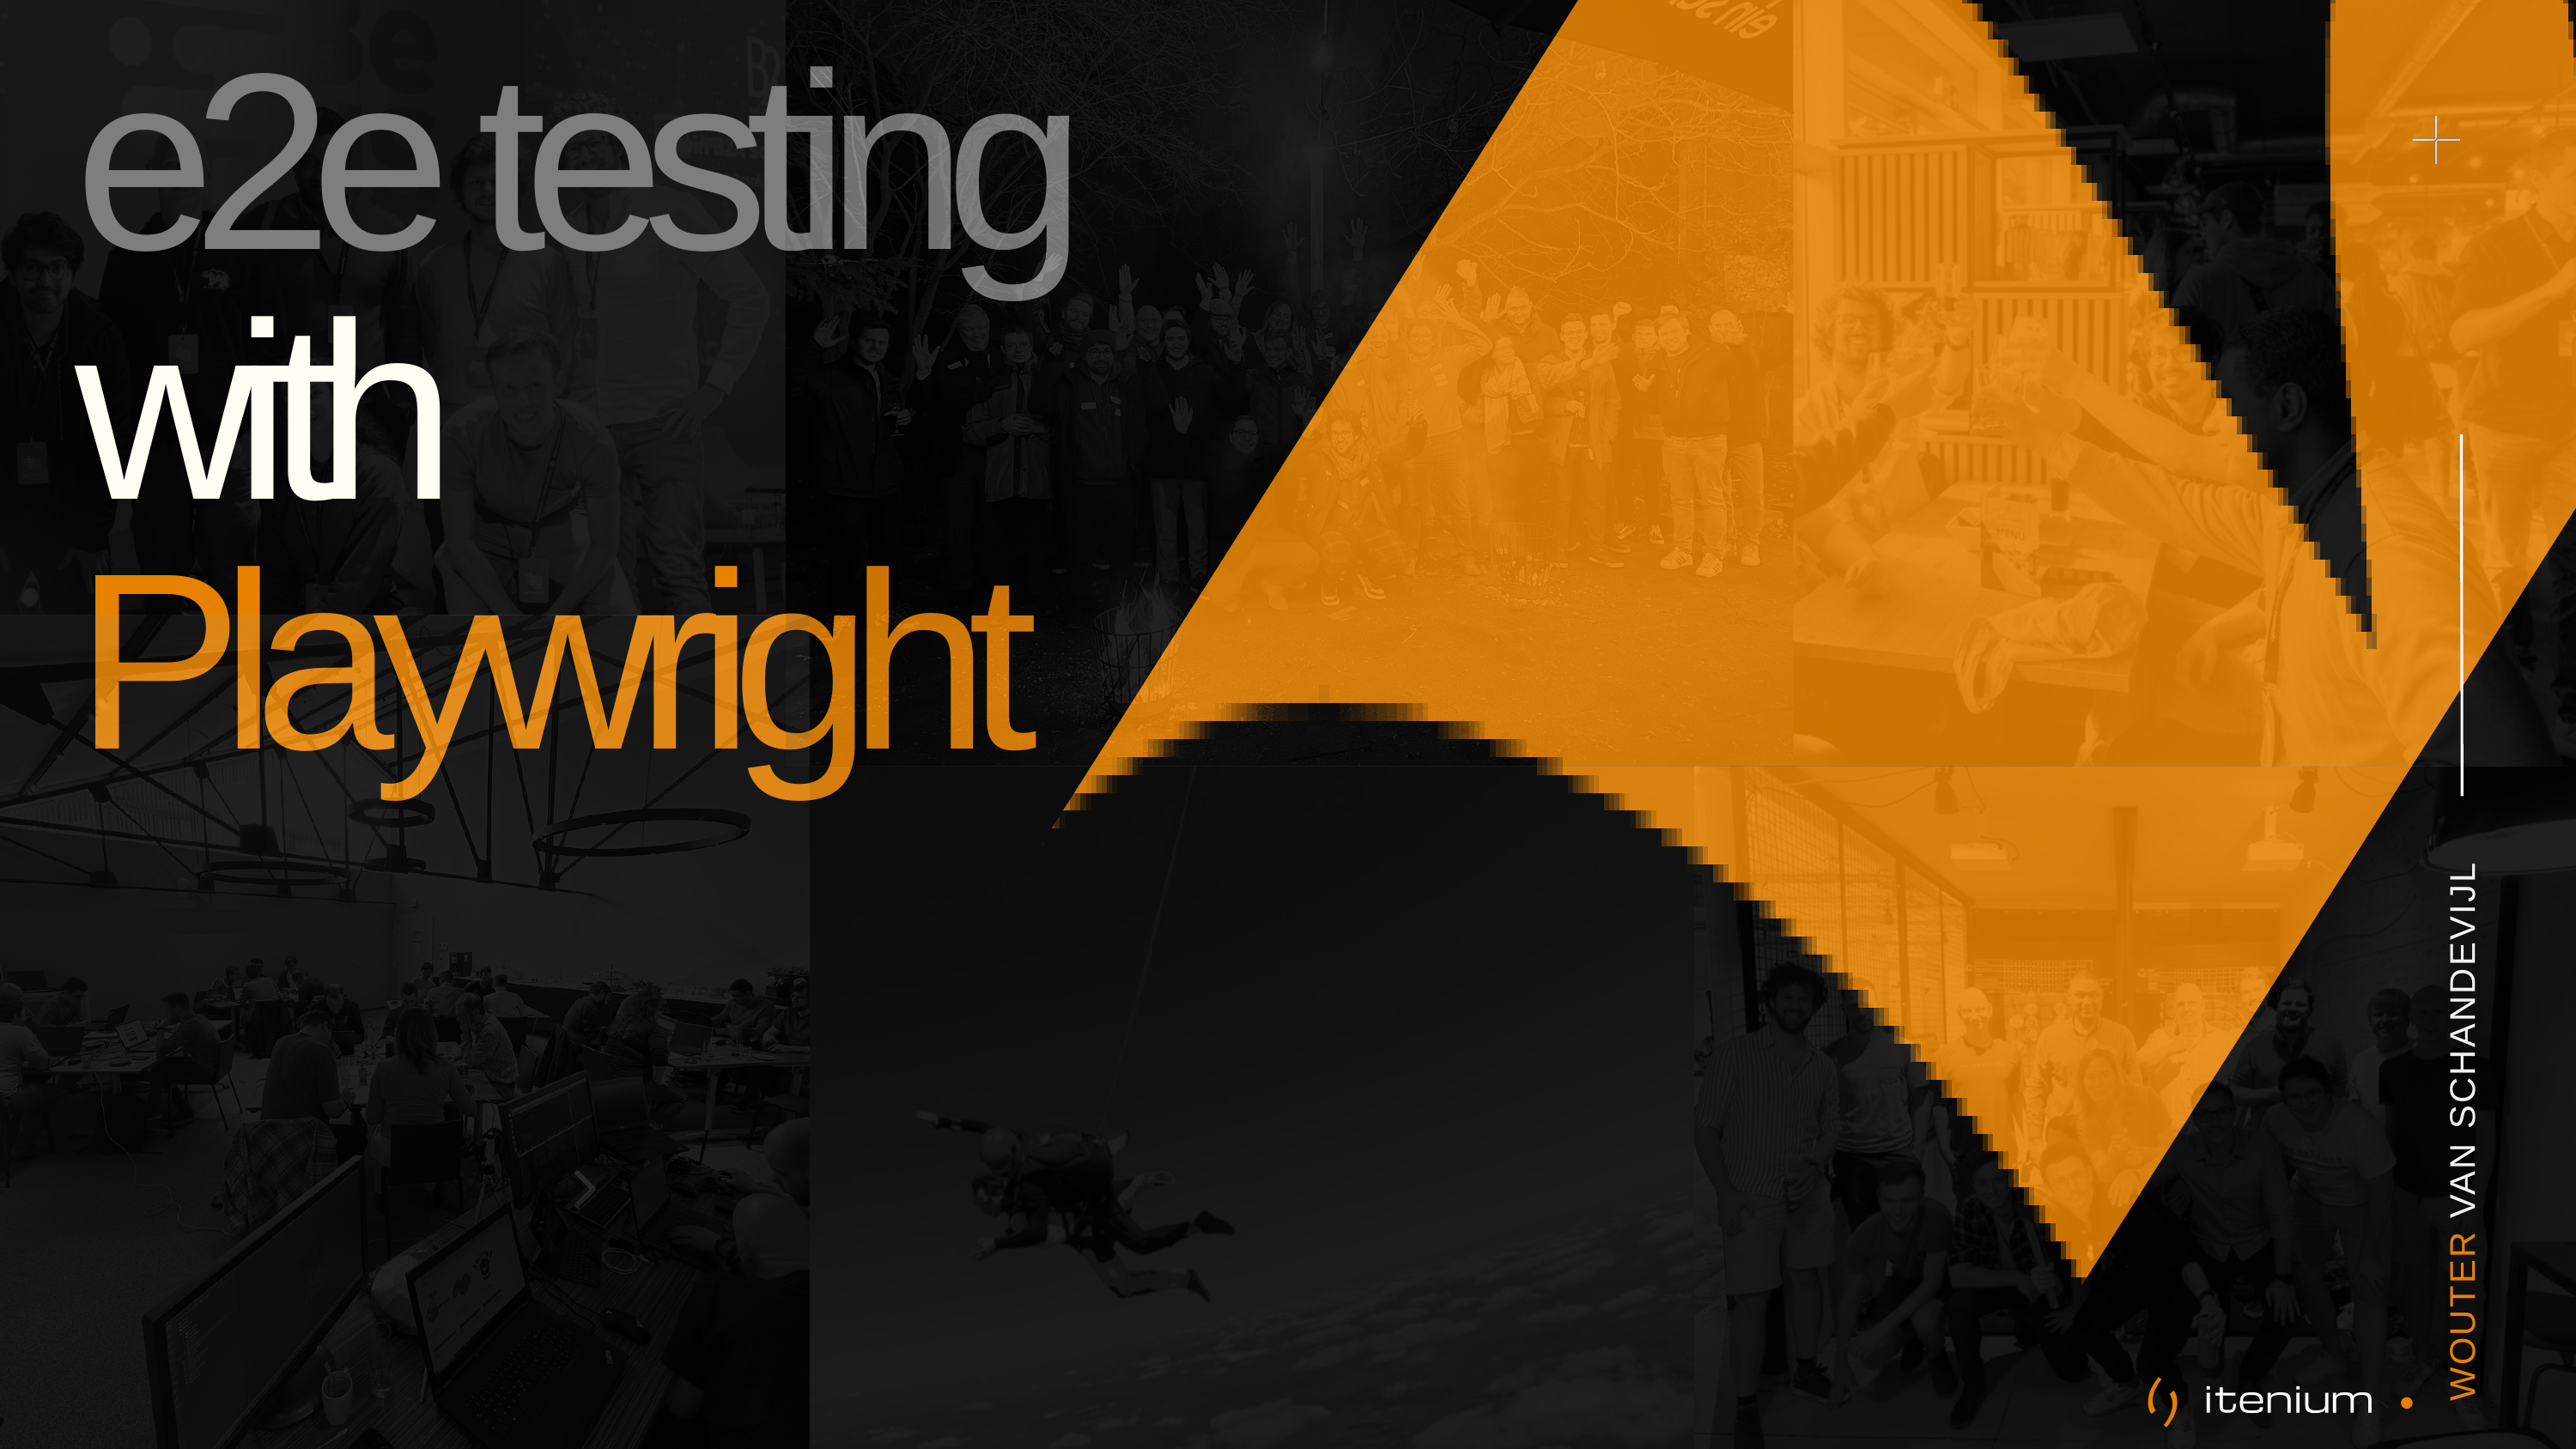

e2e testing
with
Playwright

WOUTER VAN SCHANDEVIJL